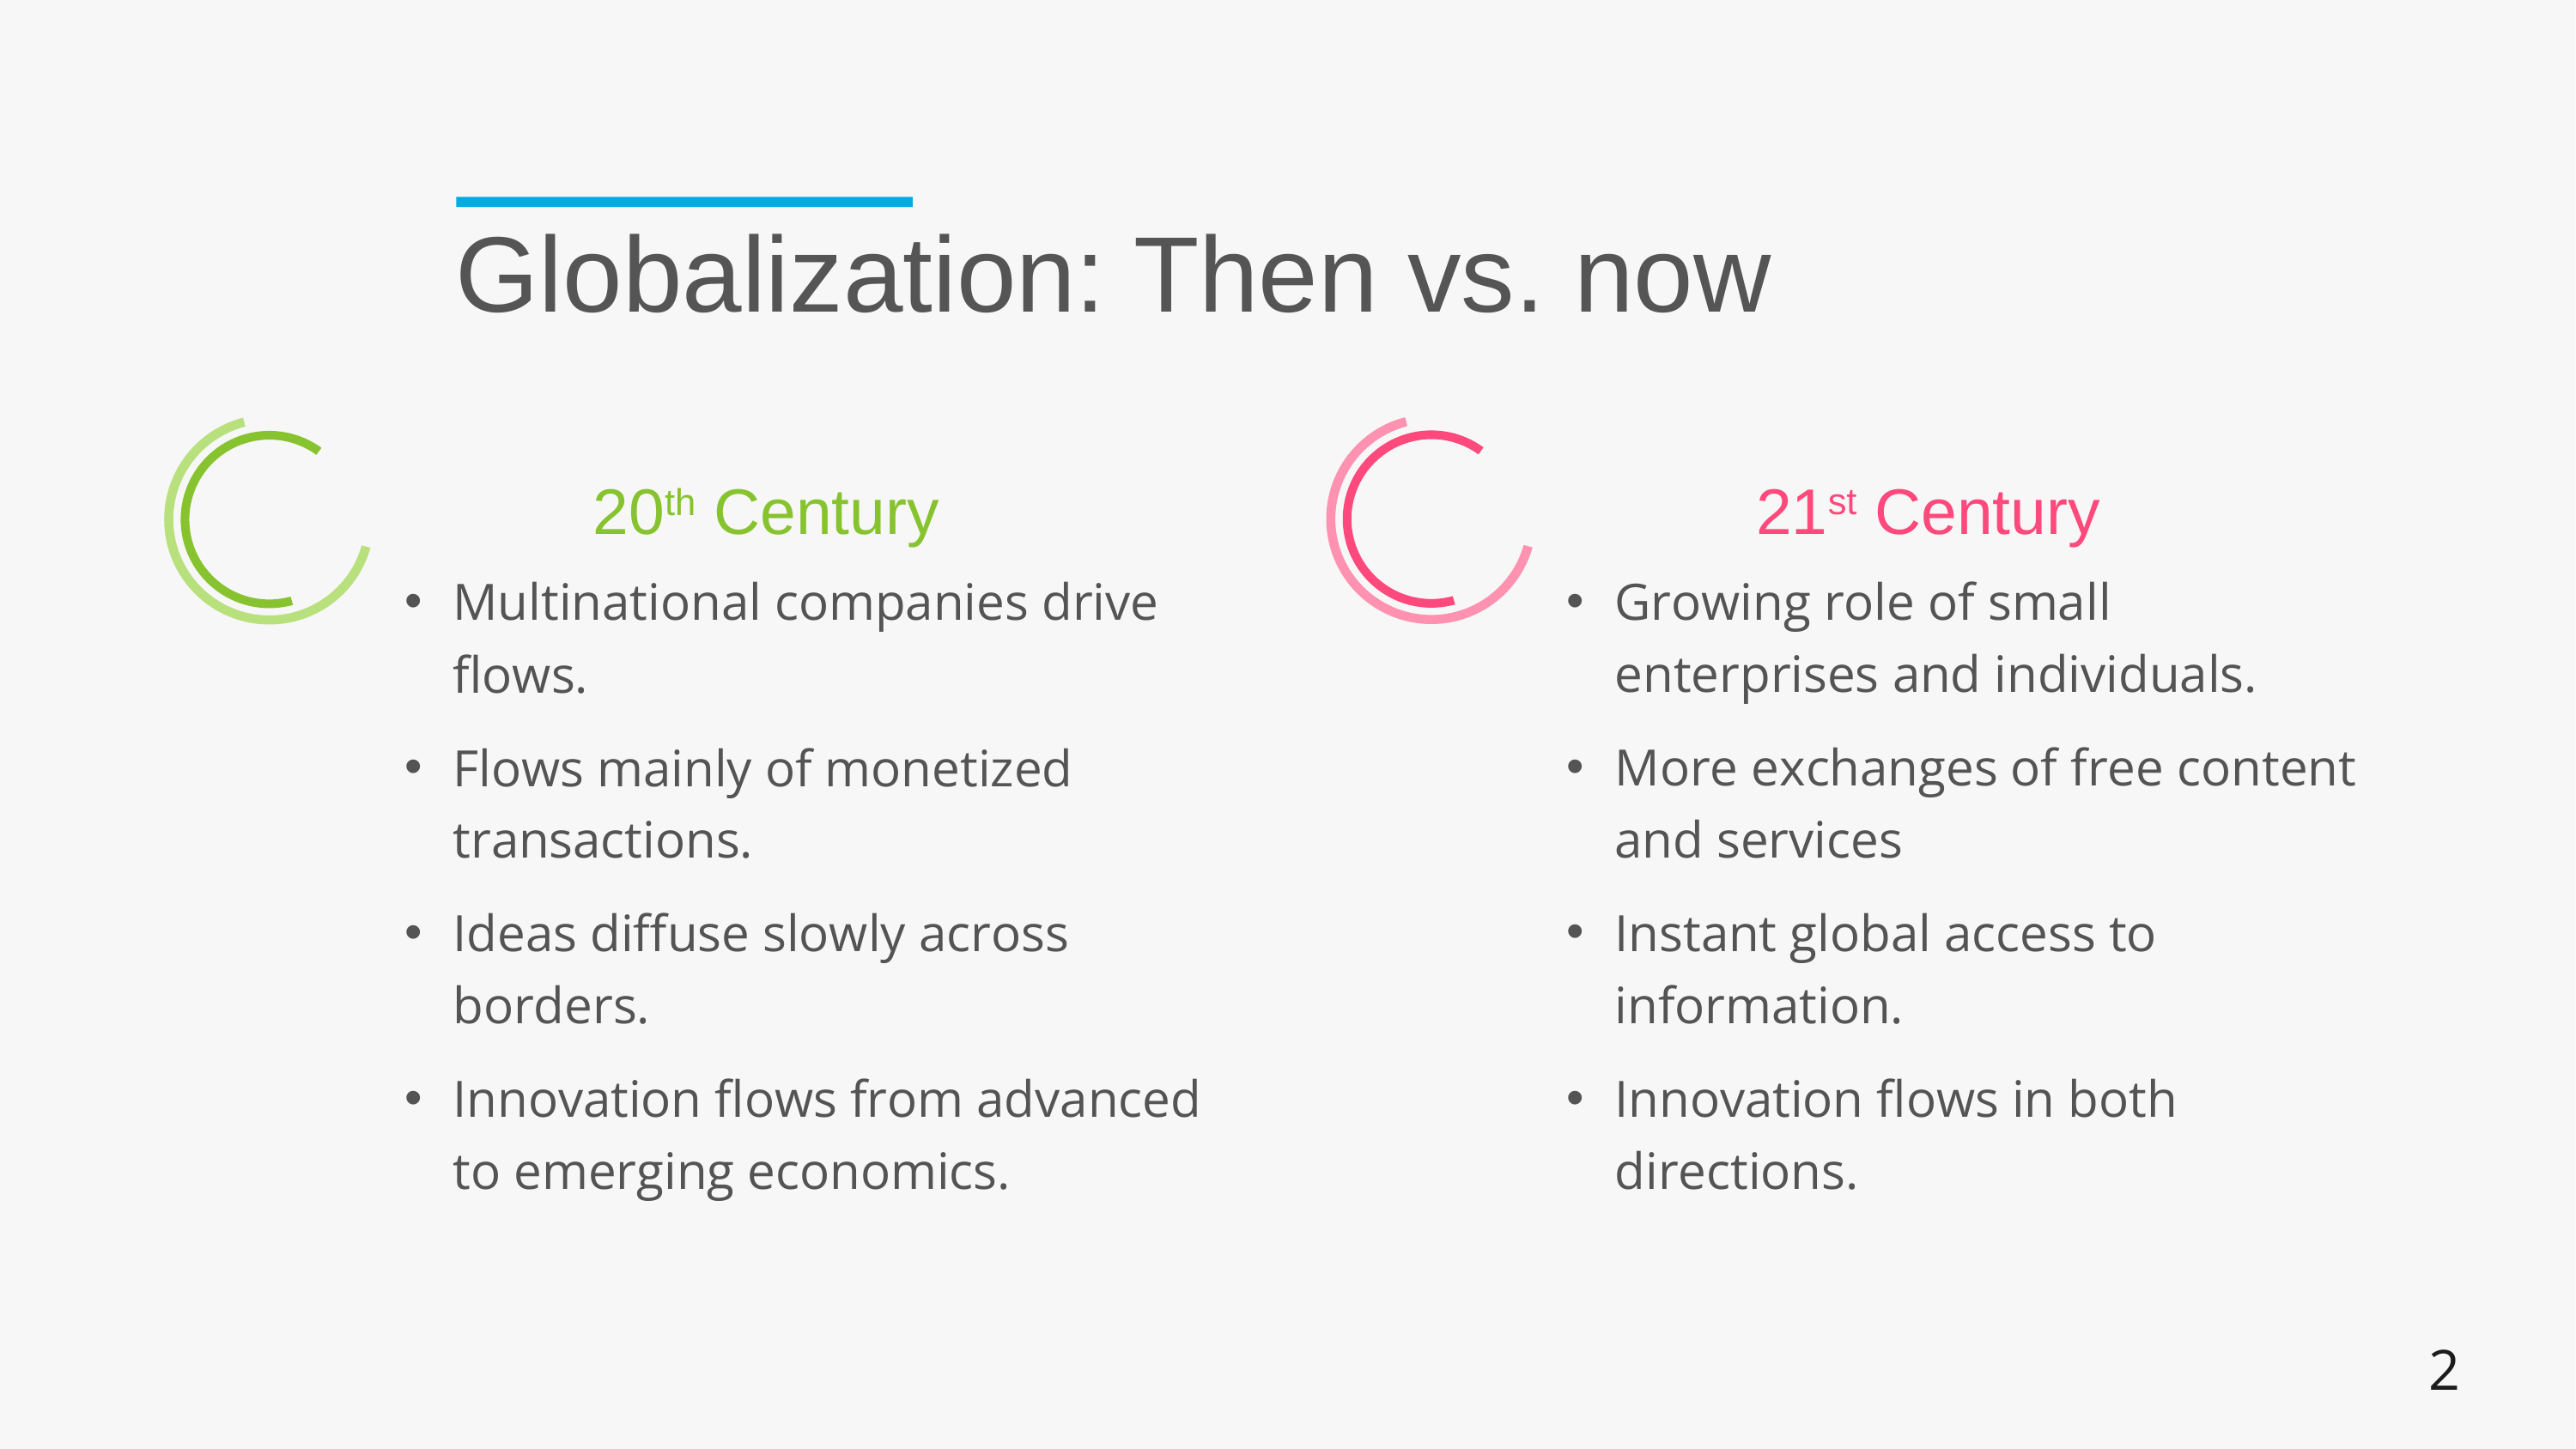

# Globalization: Then vs. now
21st Century
20th Century
Growing role of small enterprises and individuals.
More exchanges of free content and services
Instant global access to information.
Innovation flows in both directions.

Multinational companies drive flows.
Flows mainly of monetized transactions.
Ideas diffuse slowly across borders.
Innovation flows from advanced to emerging economics.

2